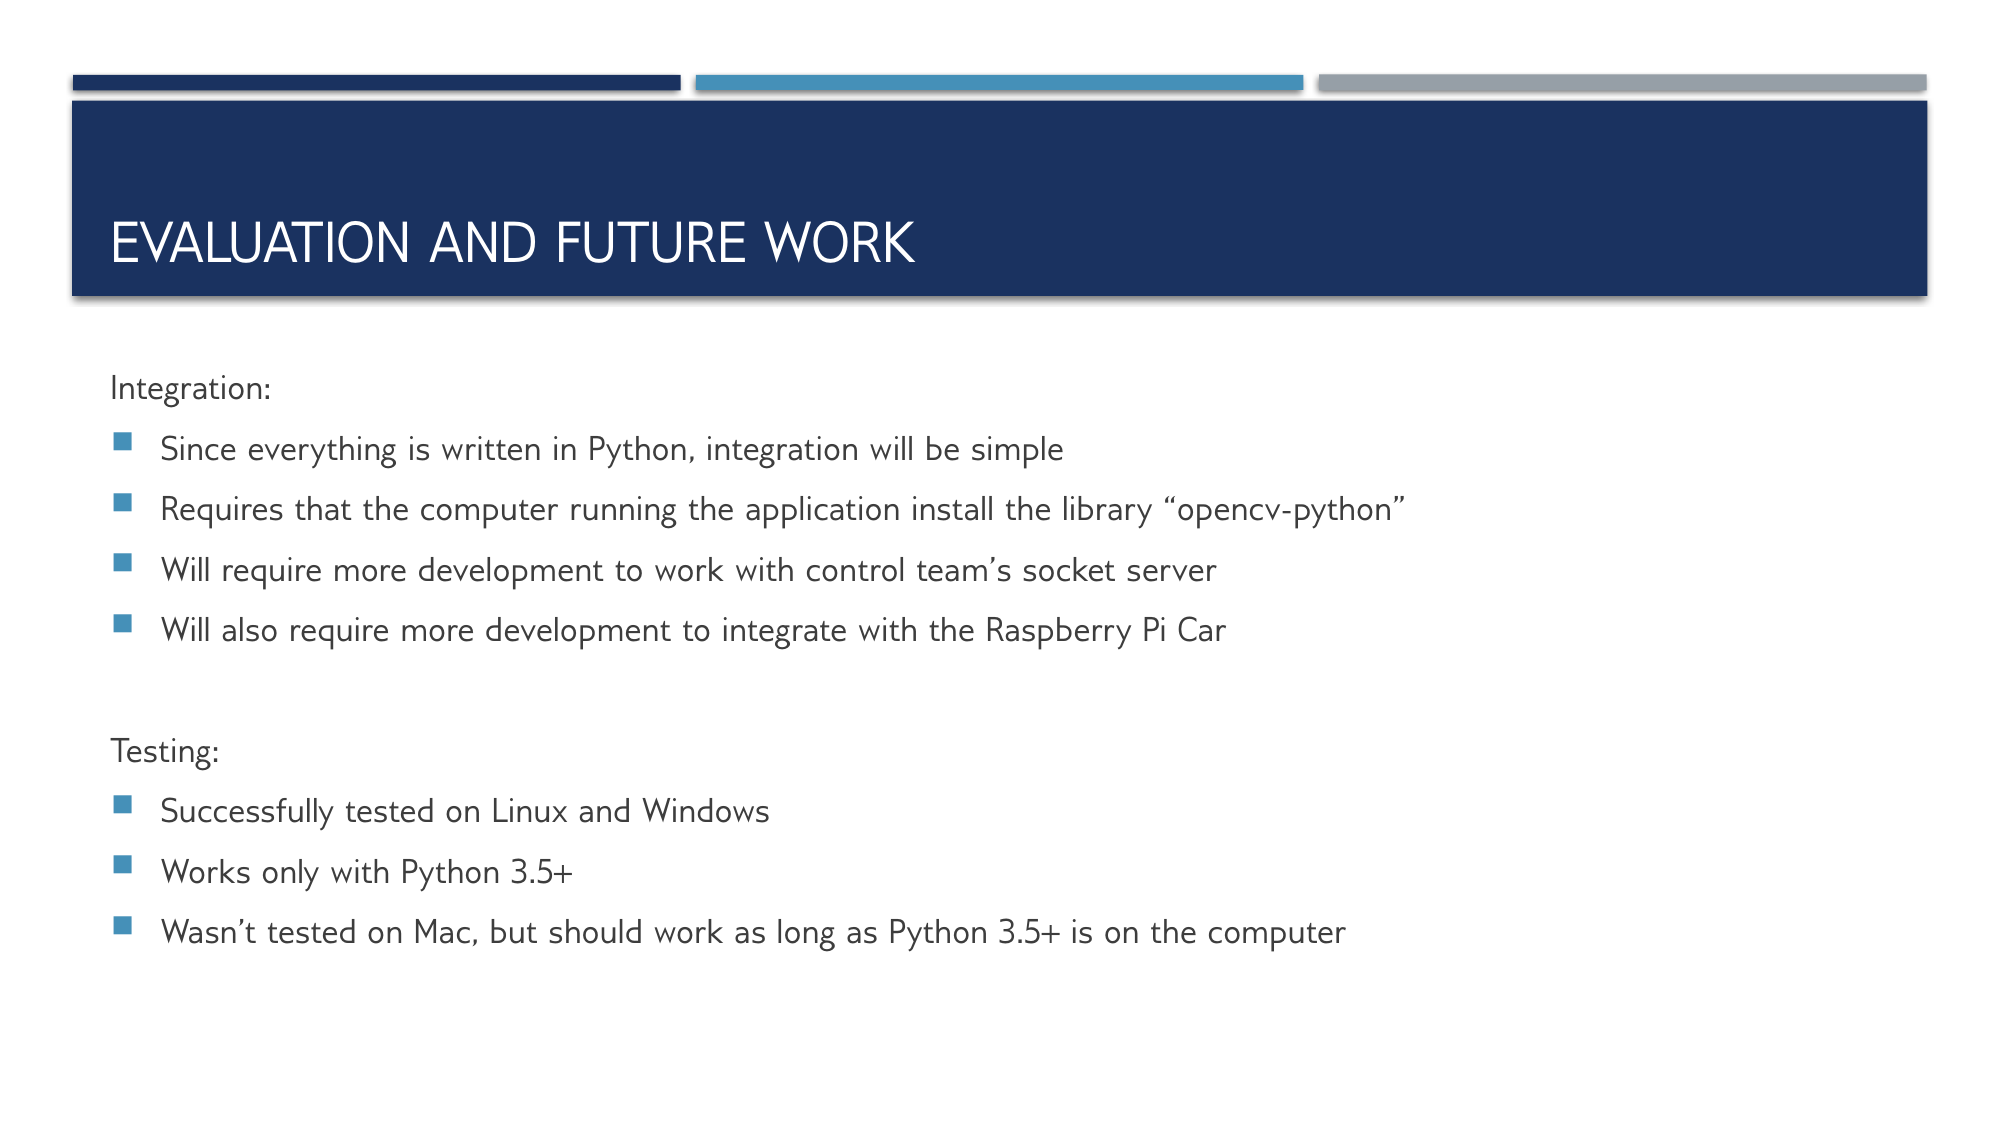

# Evaluation and Future Work
Integration:
Since everything is written in Python, integration will be simple
Requires that the computer running the application install the library “opencv-python”
Will require more development to work with control team’s socket server
Will also require more development to integrate with the Raspberry Pi Car

Testing:
Successfully tested on Linux and Windows
Works only with Python 3.5+
Wasn’t tested on Mac, but should work as long as Python 3.5+ is on the computer